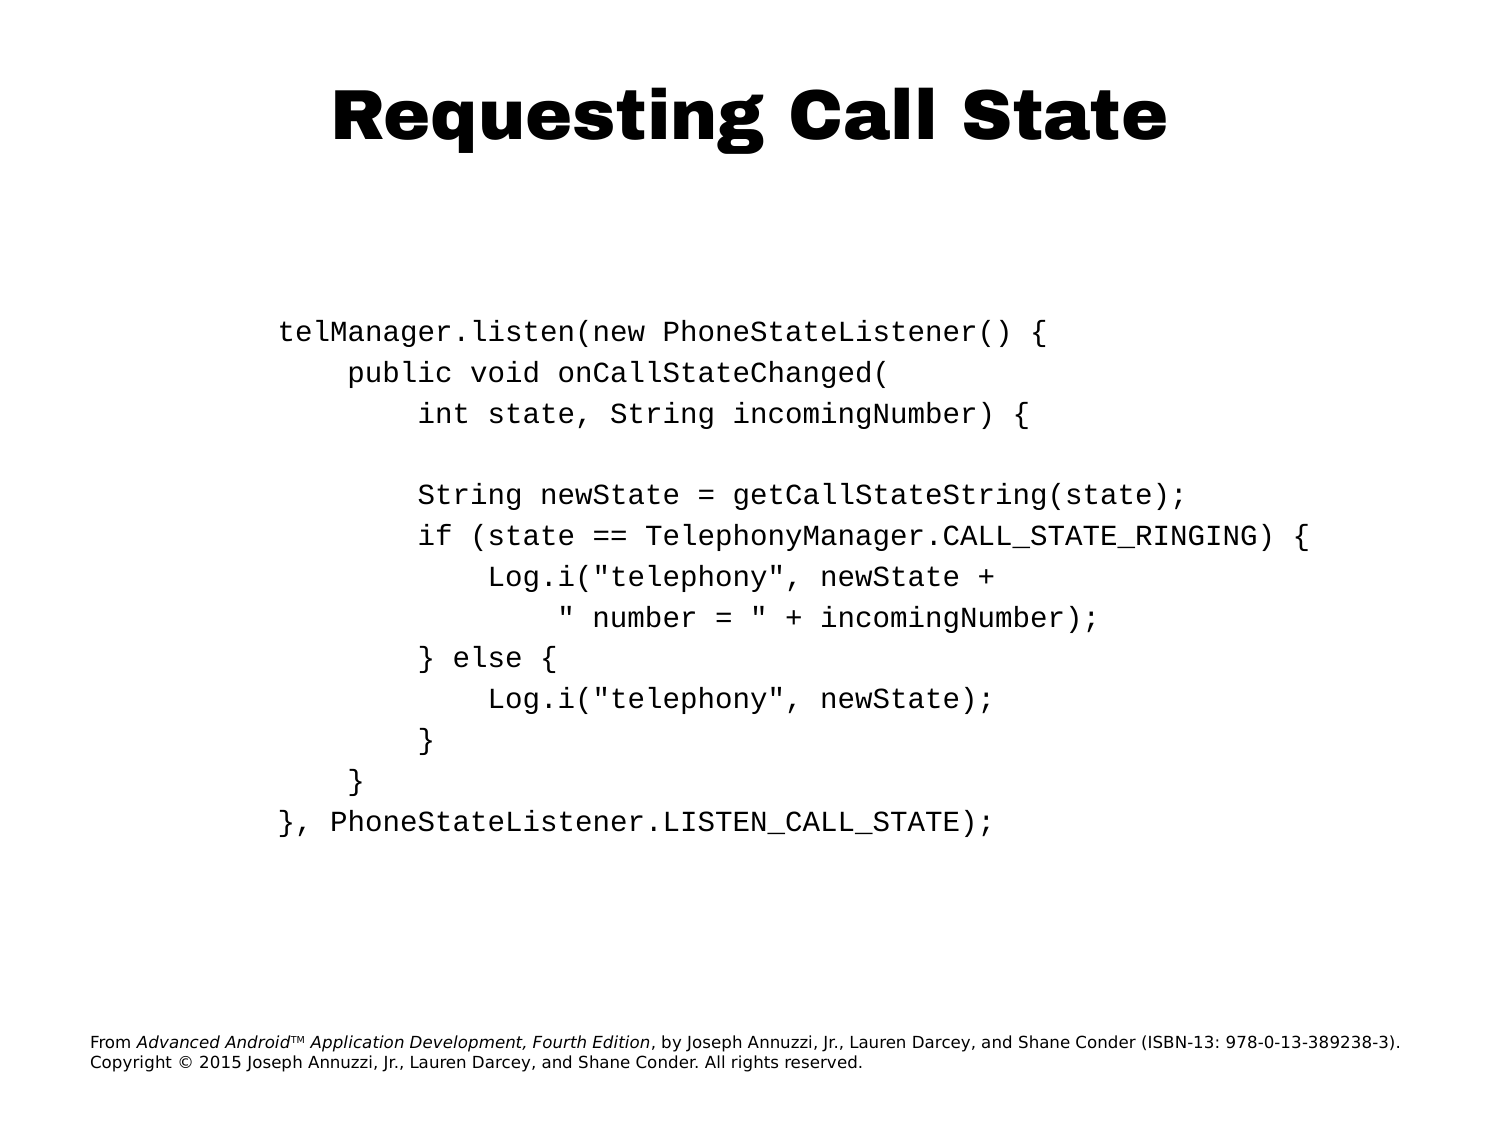

# Requesting Call State

telManager.listen(new PhoneStateListener() {
    public void onCallStateChanged(
        int state, String incomingNumber) {

        String newState = getCallStateString(state);
        if (state == TelephonyManager.CALL_STATE_RINGING) {
            Log.i("telephony", newState +
                " number = " + incomingNumber);
        } else {
            Log.i("telephony", newState);
        }
    }
}, PhoneStateListener.LISTEN_CALL_STATE);
From Advanced AndroidTM Application Development, Fourth Edition, by Joseph Annuzzi, Jr., Lauren Darcey, and Shane Conder (ISBN-13: 978-0-13-389238-3). Copyright © 2015 Joseph Annuzzi, Jr., Lauren Darcey, and Shane Conder. All rights reserved.